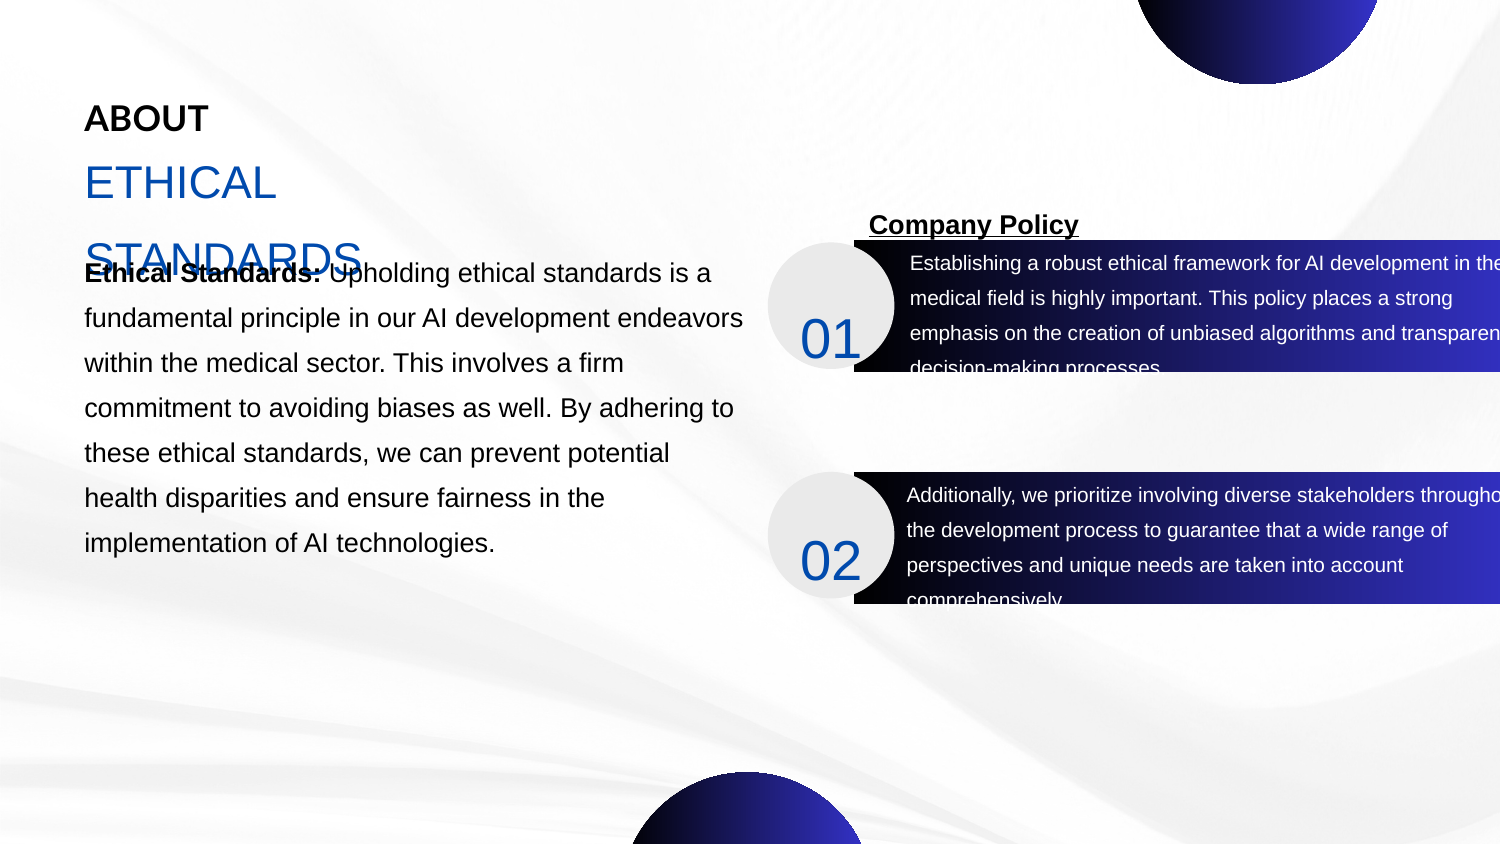

ABOUT
ETHICAL STANDARDS
Company Policy

Establishing a robust ethical framework for AI development in the medical field is highly important. This policy places a strong emphasis on the creation of unbiased algorithms and transparent decision-making processes.

Ethical Standards: Upholding ethical standards is a fundamental principle in our AI development endeavors within the medical sector. This involves a firm commitment to avoiding biases as well. By adhering to these ethical standards, we can prevent potential health disparities and ensure fairness in the implementation of AI technologies.

01

Additionally, we prioritize involving diverse stakeholders throughout the development process to guarantee that a wide range of perspectives and unique needs are taken into account comprehensively.

02